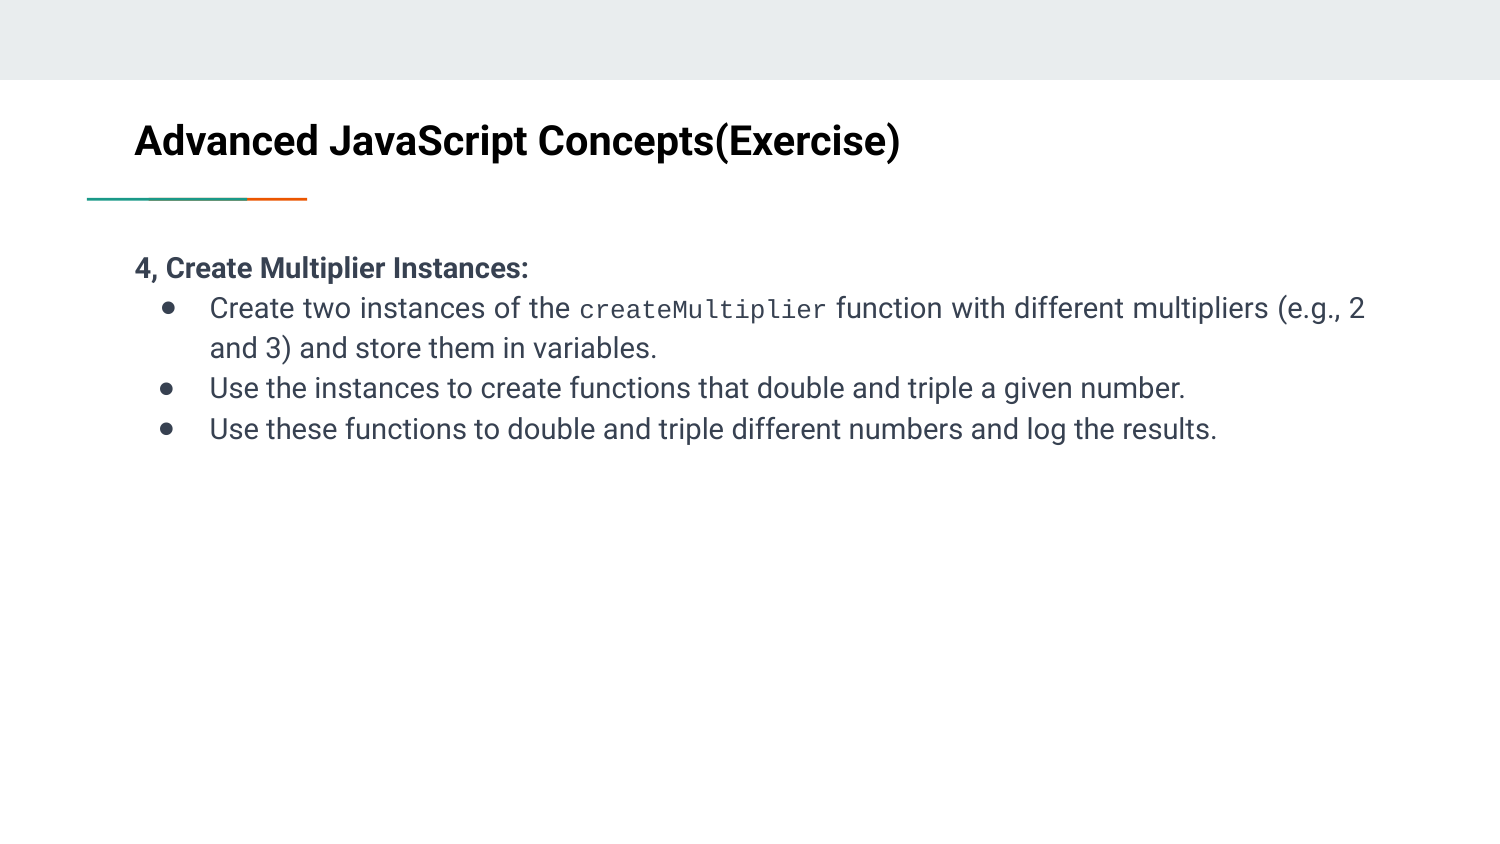

# Advanced JavaScript Concepts(Exercise)

4, Create Multiplier Instances:
Create two instances of the createMultiplier function with different multipliers (e.g., 2 and 3) and store them in variables.
Use the instances to create functions that double and triple a given number.
Use these functions to double and triple different numbers and log the results.